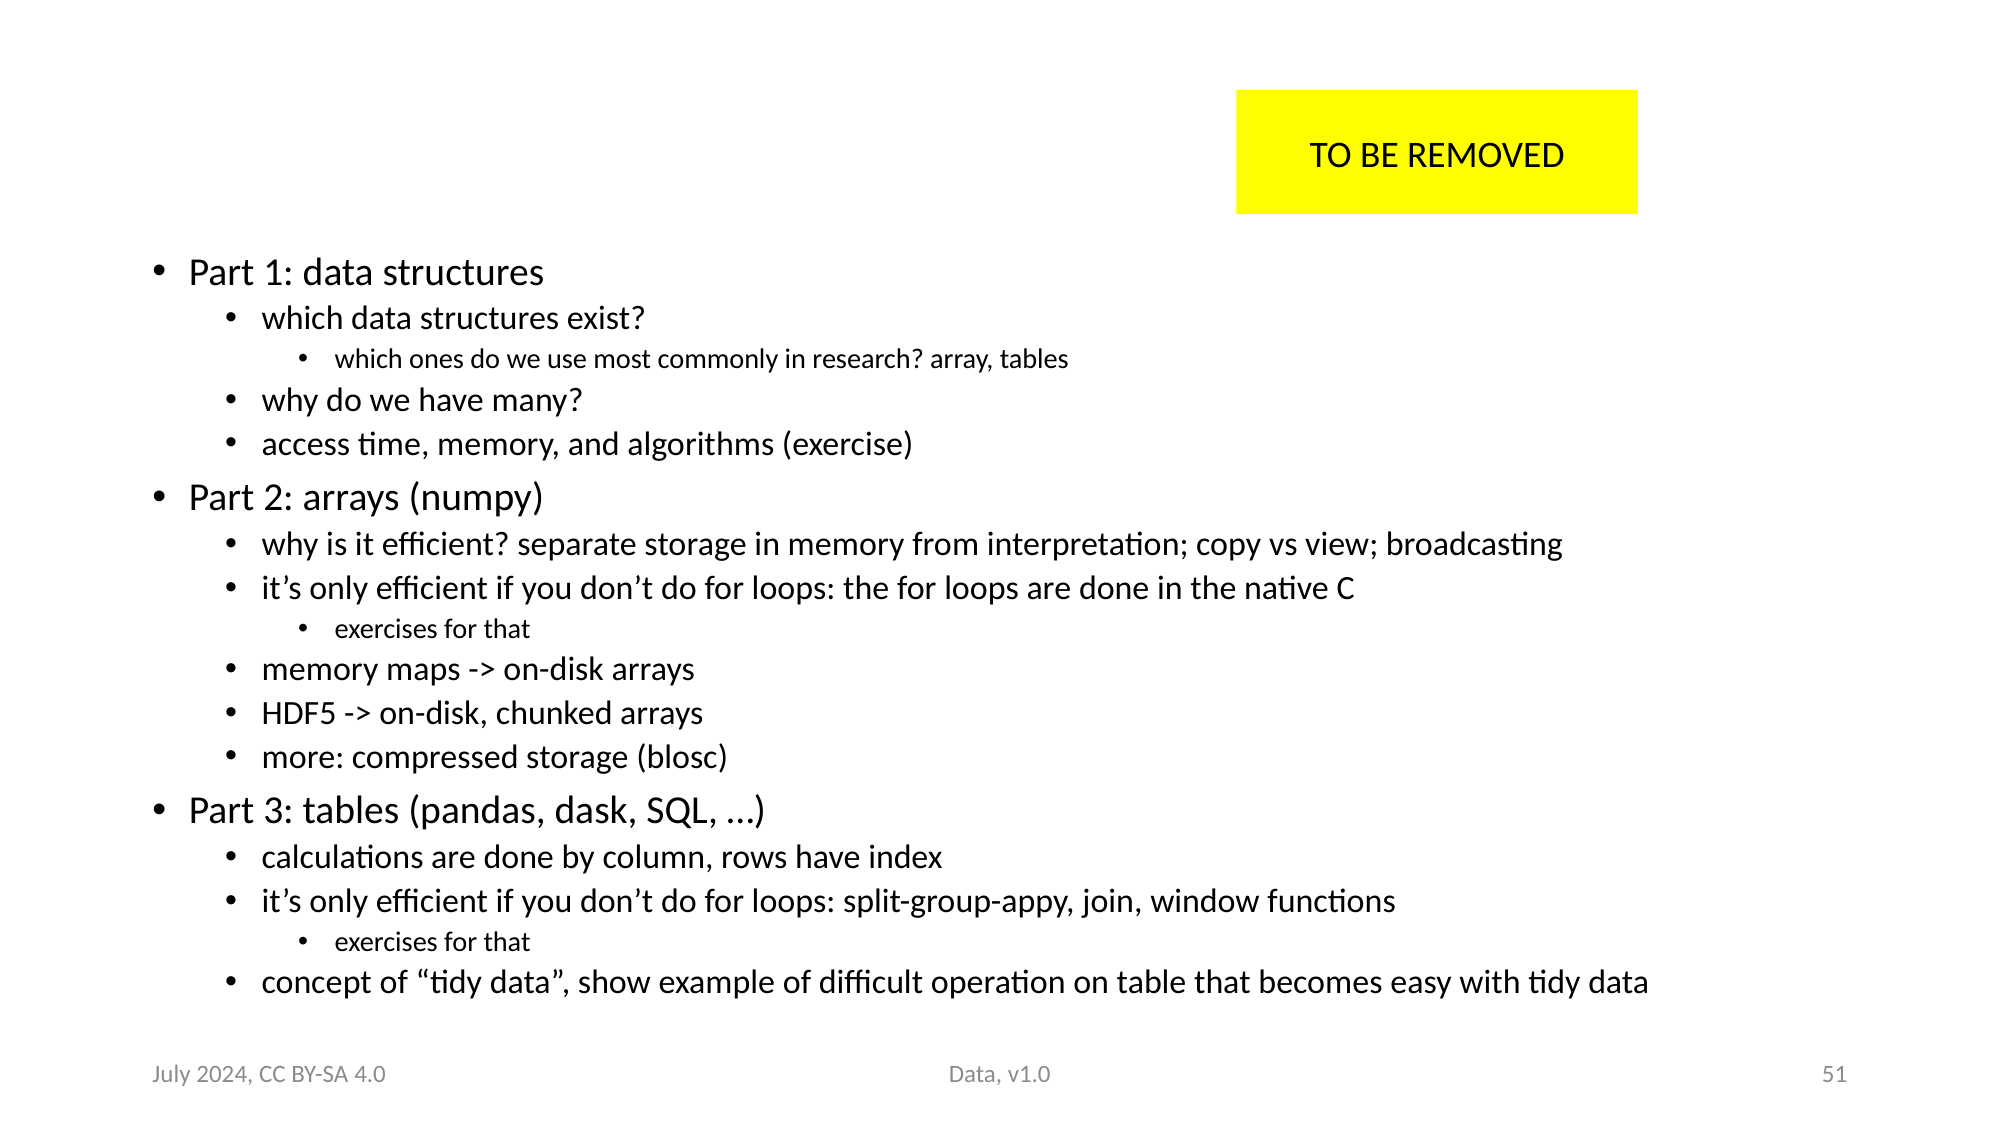

#
TO BE REMOVED
Part 1: data structures
which data structures exist?
which ones do we use most commonly in research? array, tables
why do we have many?
access time, memory, and algorithms (exercise)
Part 2: arrays (numpy)
why is it efficient? separate storage in memory from interpretation; copy vs view; broadcasting
it’s only efficient if you don’t do for loops: the for loops are done in the native C
exercises for that
memory maps -> on-disk arrays
HDF5 -> on-disk, chunked arrays
more: compressed storage (blosc)
Part 3: tables (pandas, dask, SQL, …)
calculations are done by column, rows have index
it’s only efficient if you don’t do for loops: split-group-appy, join, window functions
exercises for that
concept of “tidy data”, show example of difficult operation on table that becomes easy with tidy data

July 2024, CC BY-SA 4.0
Data, v1.0
51